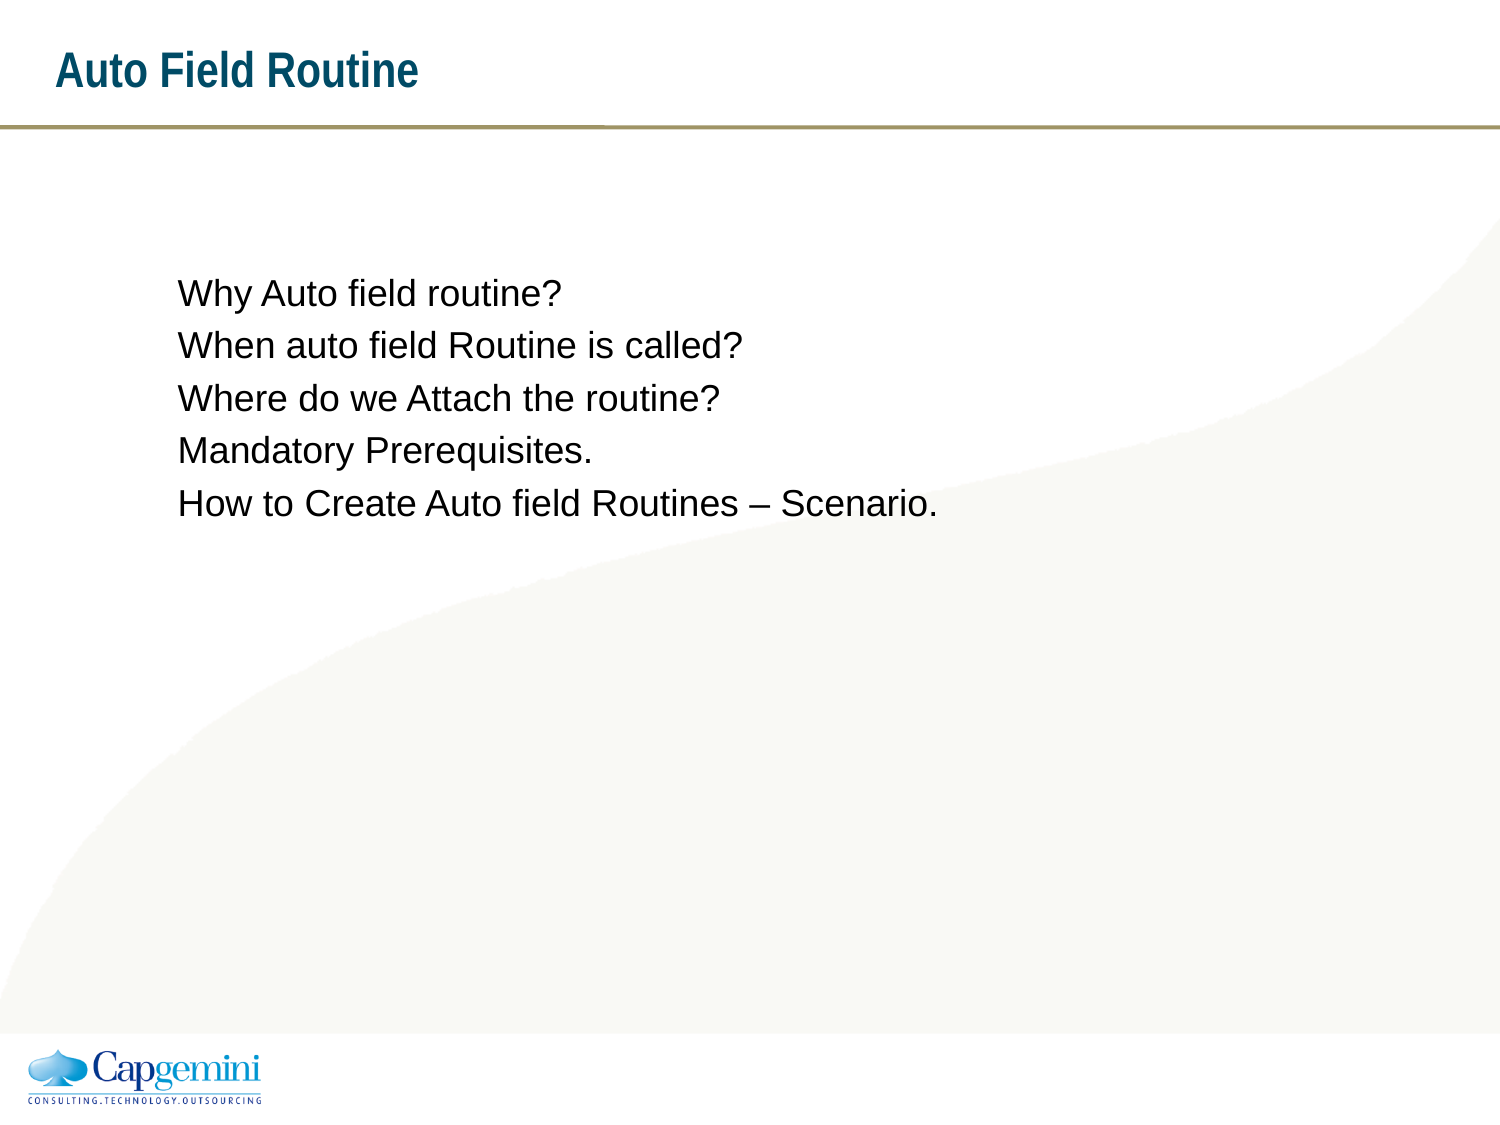

# Auto Field Routine
Why Auto field routine?
When auto field Routine is called?
Where do we Attach the routine?
Mandatory Prerequisites.
How to Create Auto field Routines – Scenario.